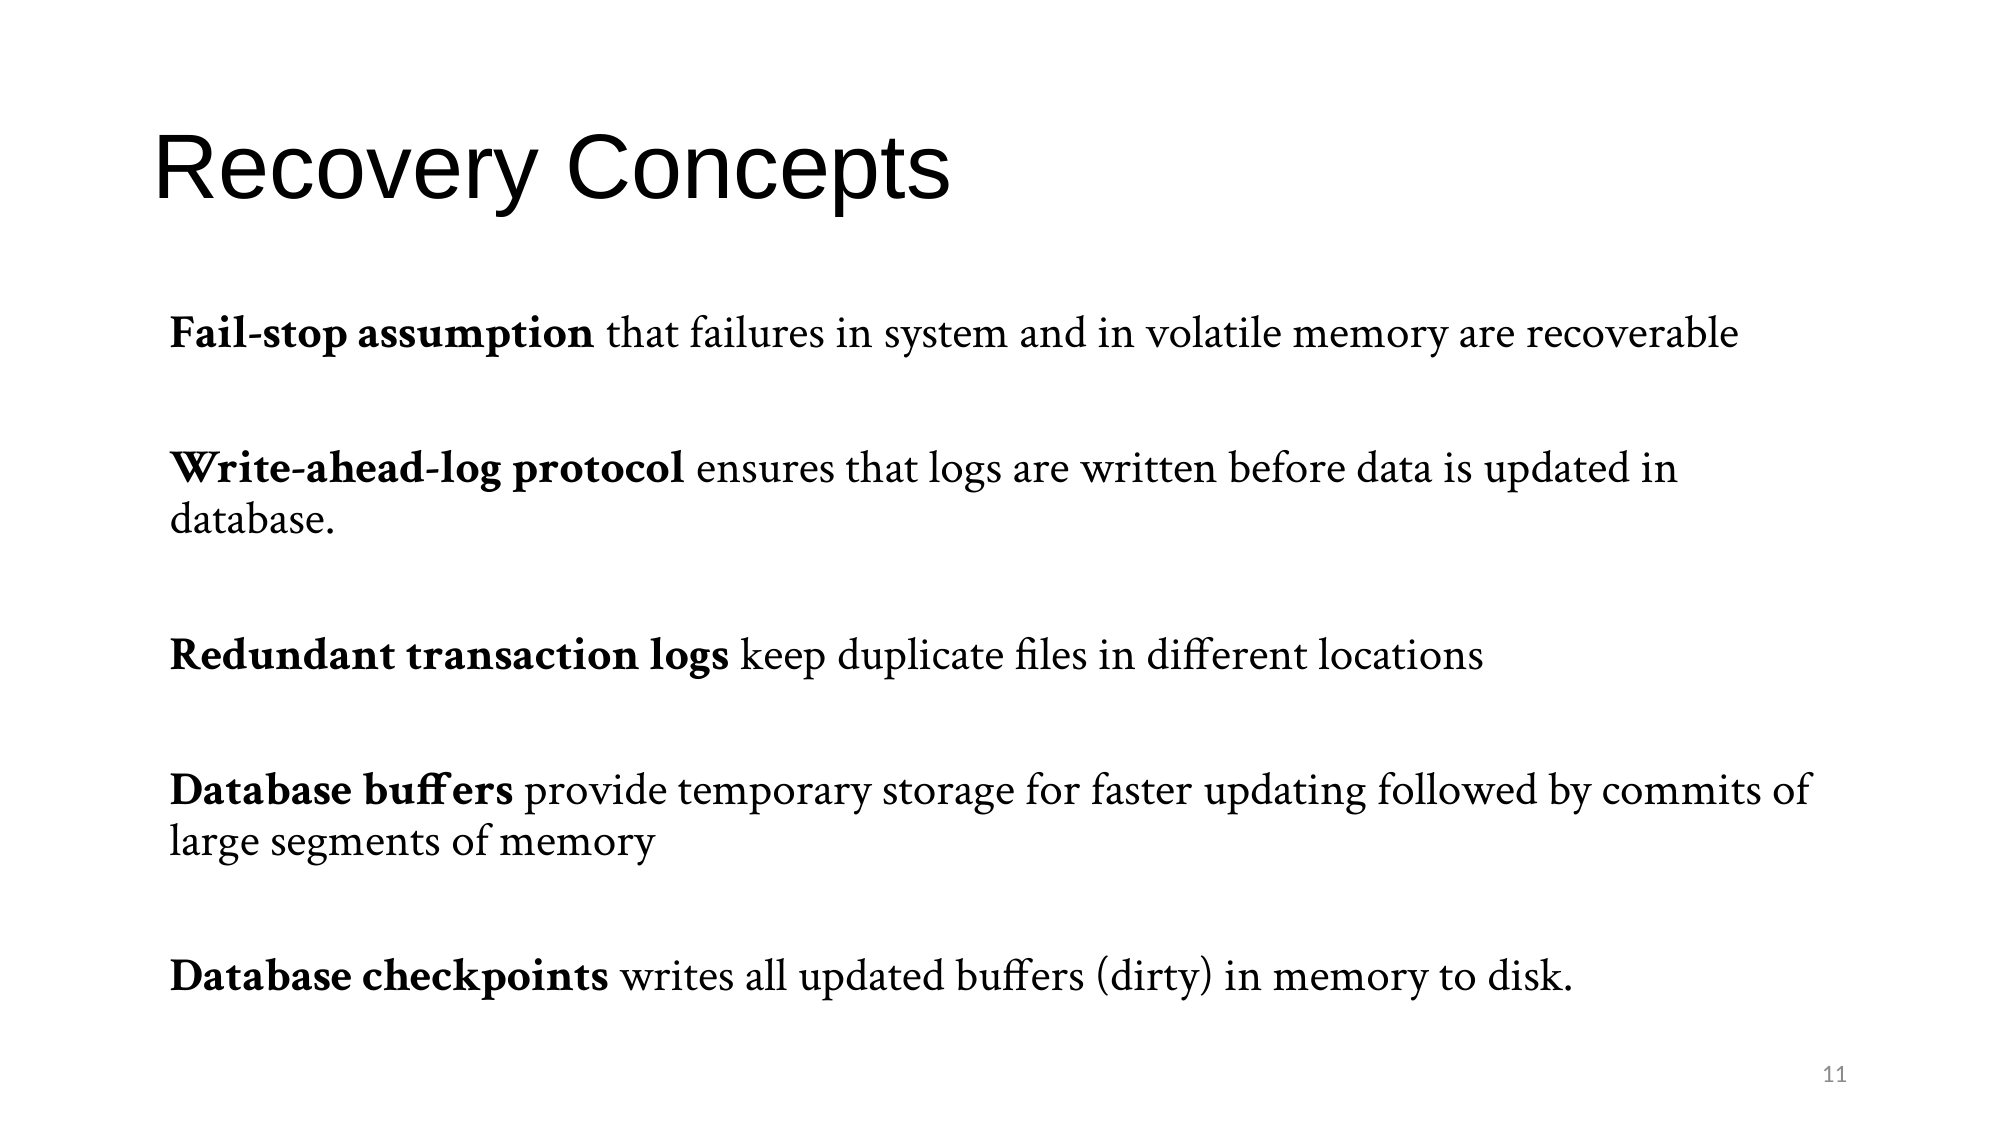

# Recovery Concepts
Fail-stop assumption that failures in system and in volatile memory are recoverable

Write-ahead-log protocol ensures that logs are written before data is updated in database.

Redundant transaction logs keep duplicate files in different locations

Database buffers provide temporary storage for faster updating followed by commits of large segments of memory

Database checkpoints writes all updated buffers (dirty) in memory to disk.

11